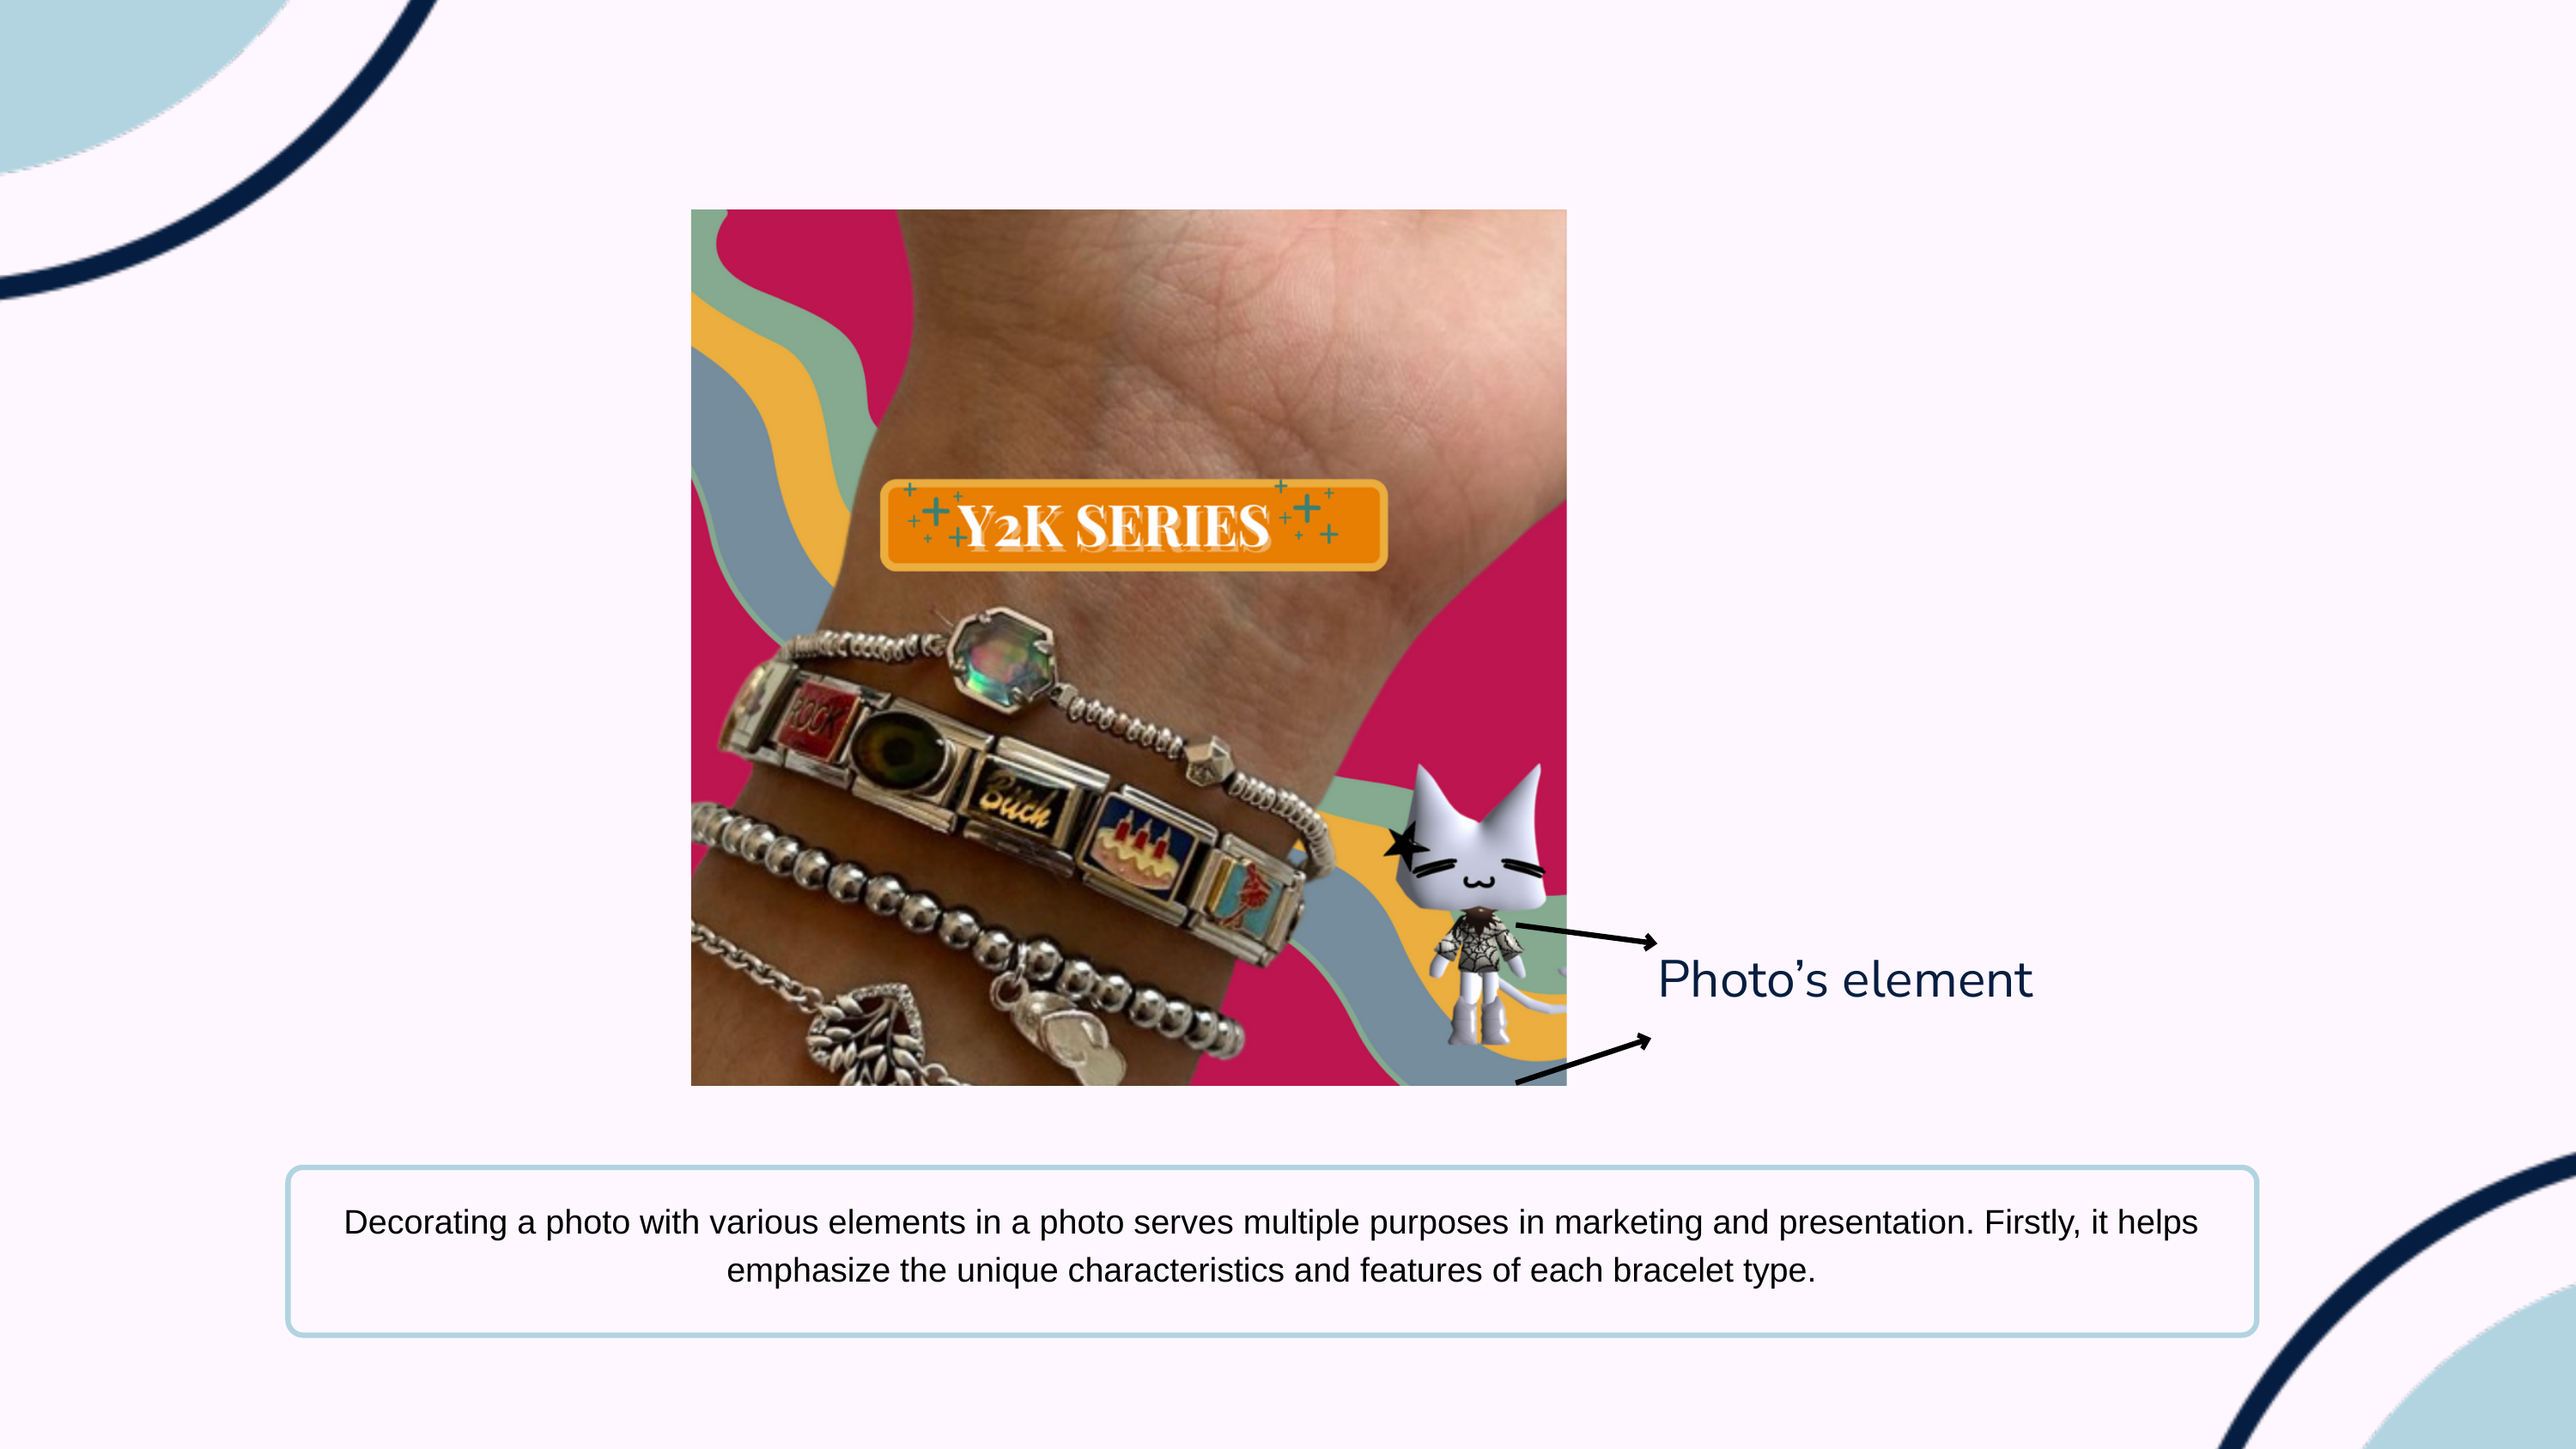

Photo’s element

Decorating a photo with various elements in a photo serves multiple purposes in marketing and presentation. Firstly, it helps emphasize the unique characteristics and features of each bracelet type.